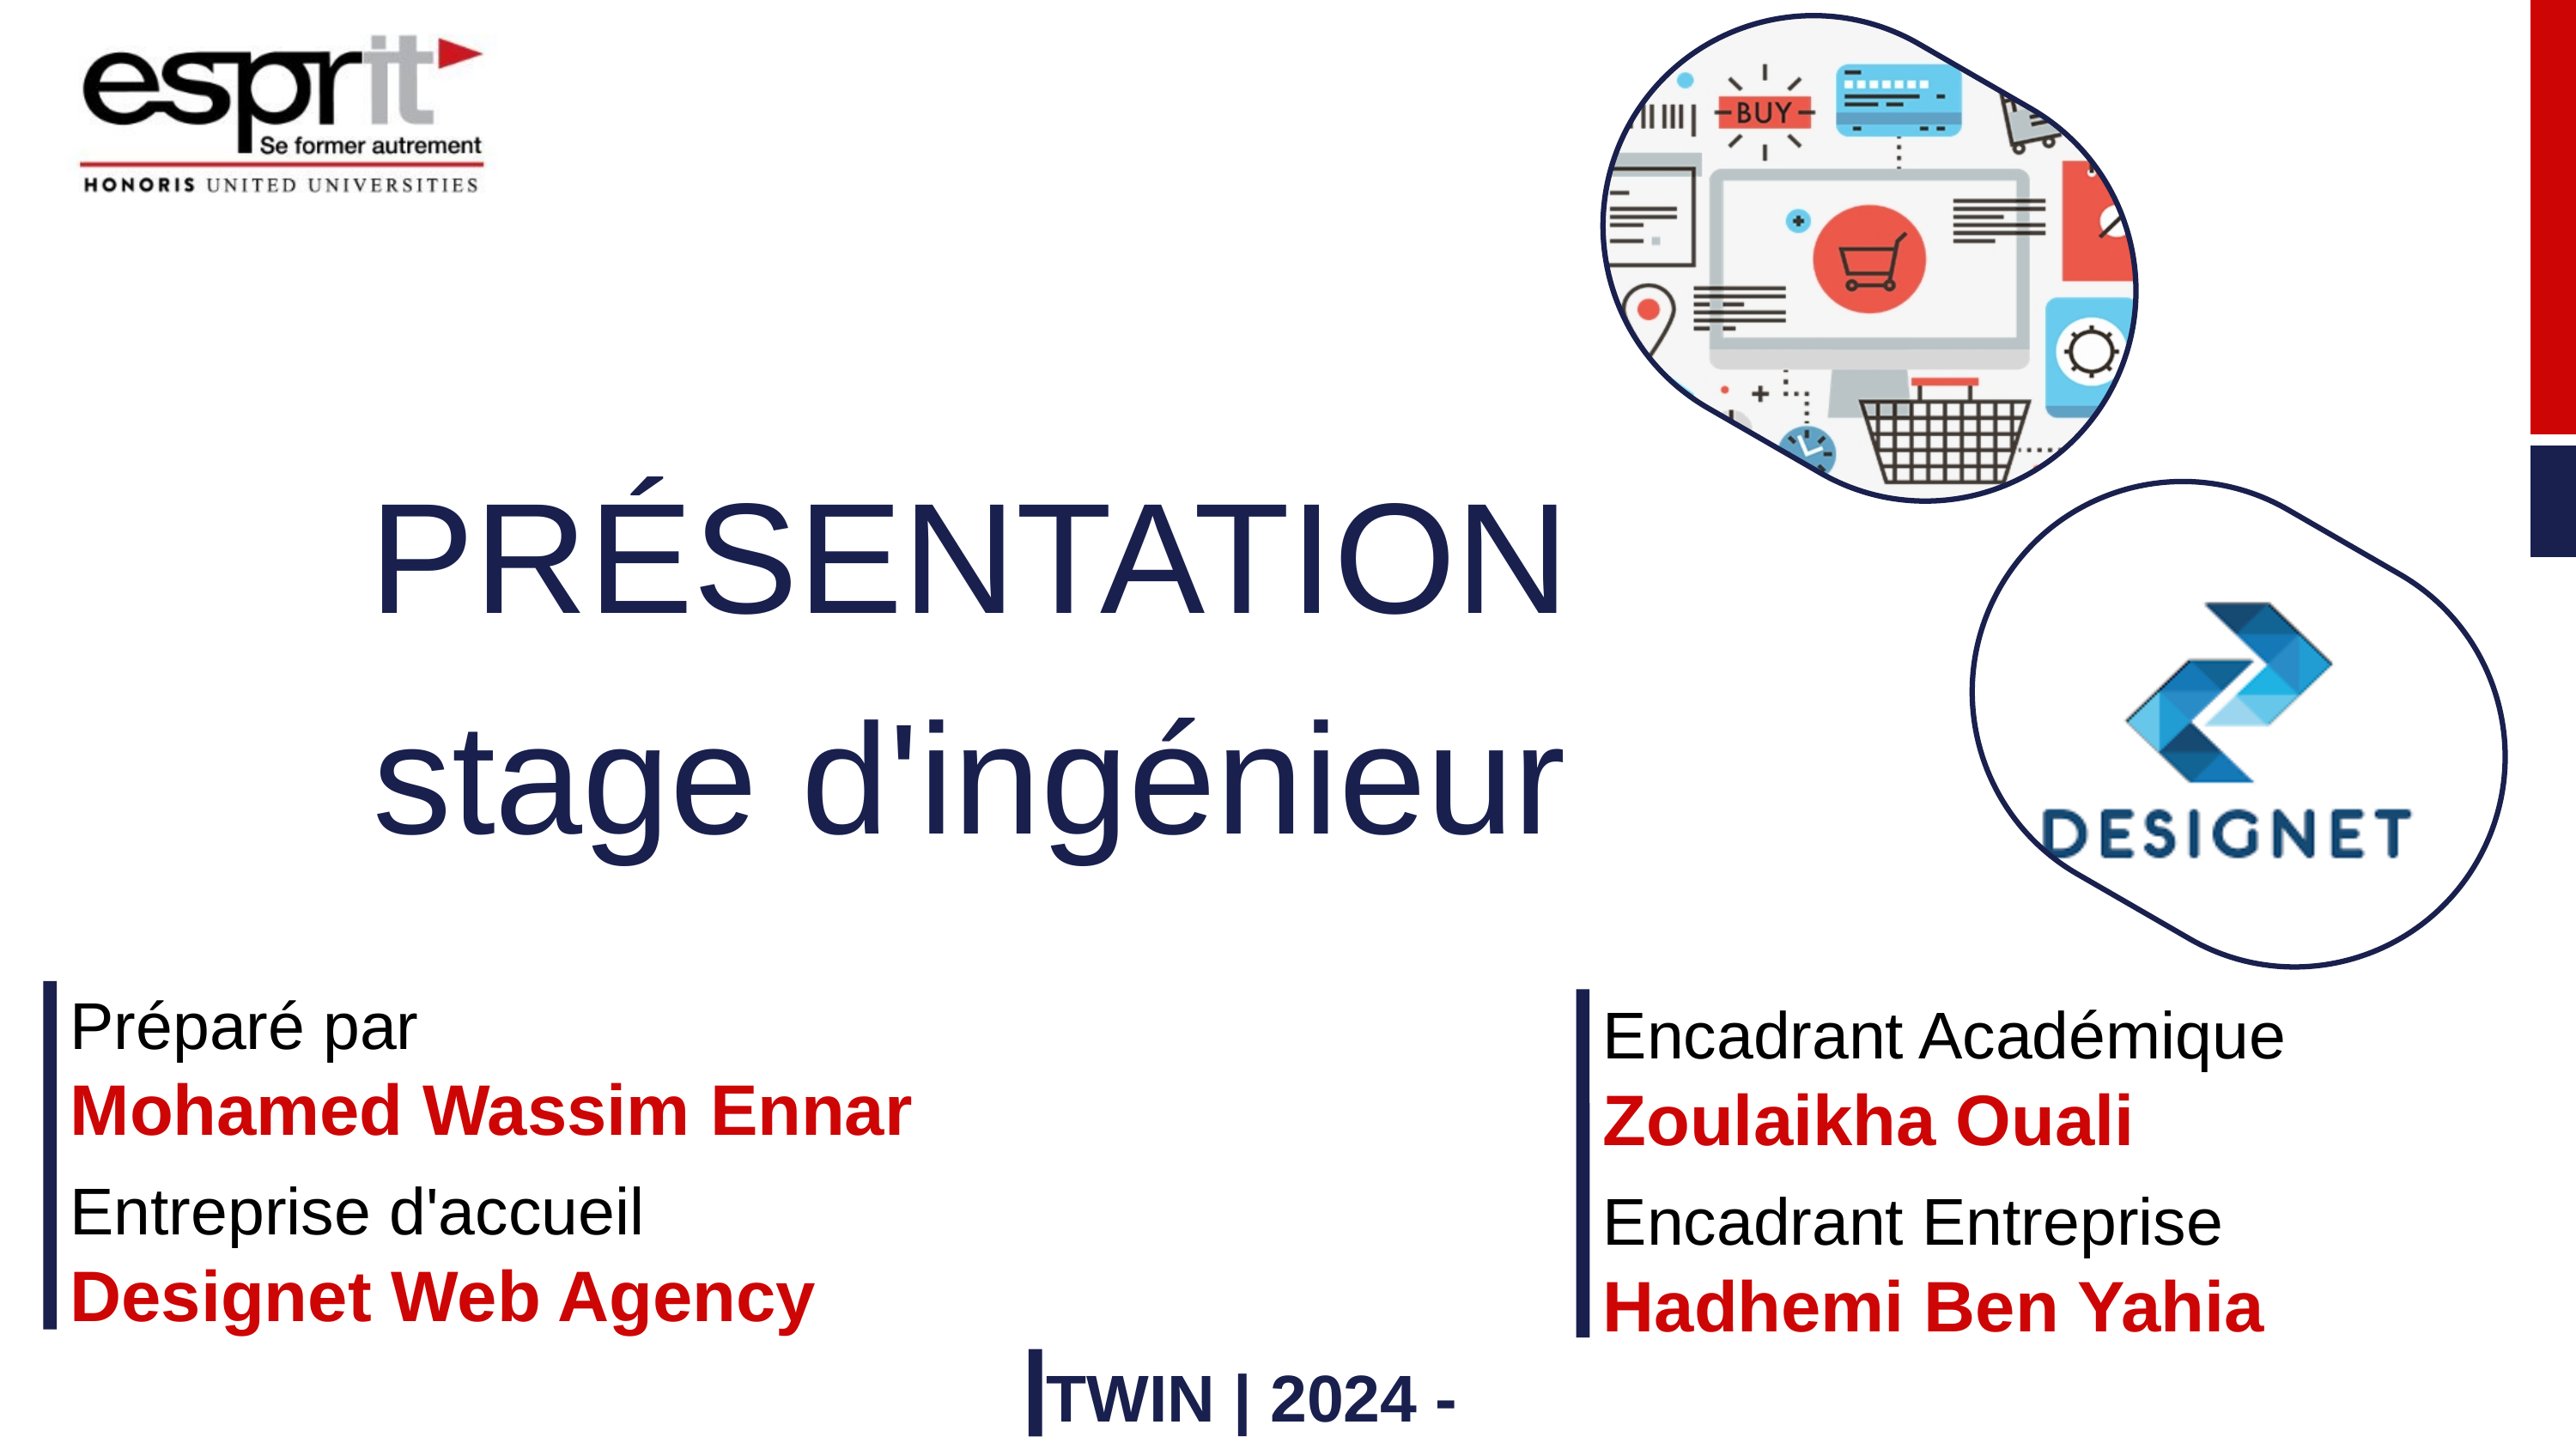

PRÉSENTATION
stage d'ingénieur

Préparé par
Encadrant Académique

Mohamed Wassim Ennar
Zoulaikha Ouali
Entreprise d'accueil
Encadrant Entreprise
Designet Web Agency
Hadhemi Ben Yahia
TWIN | 2024 -2025